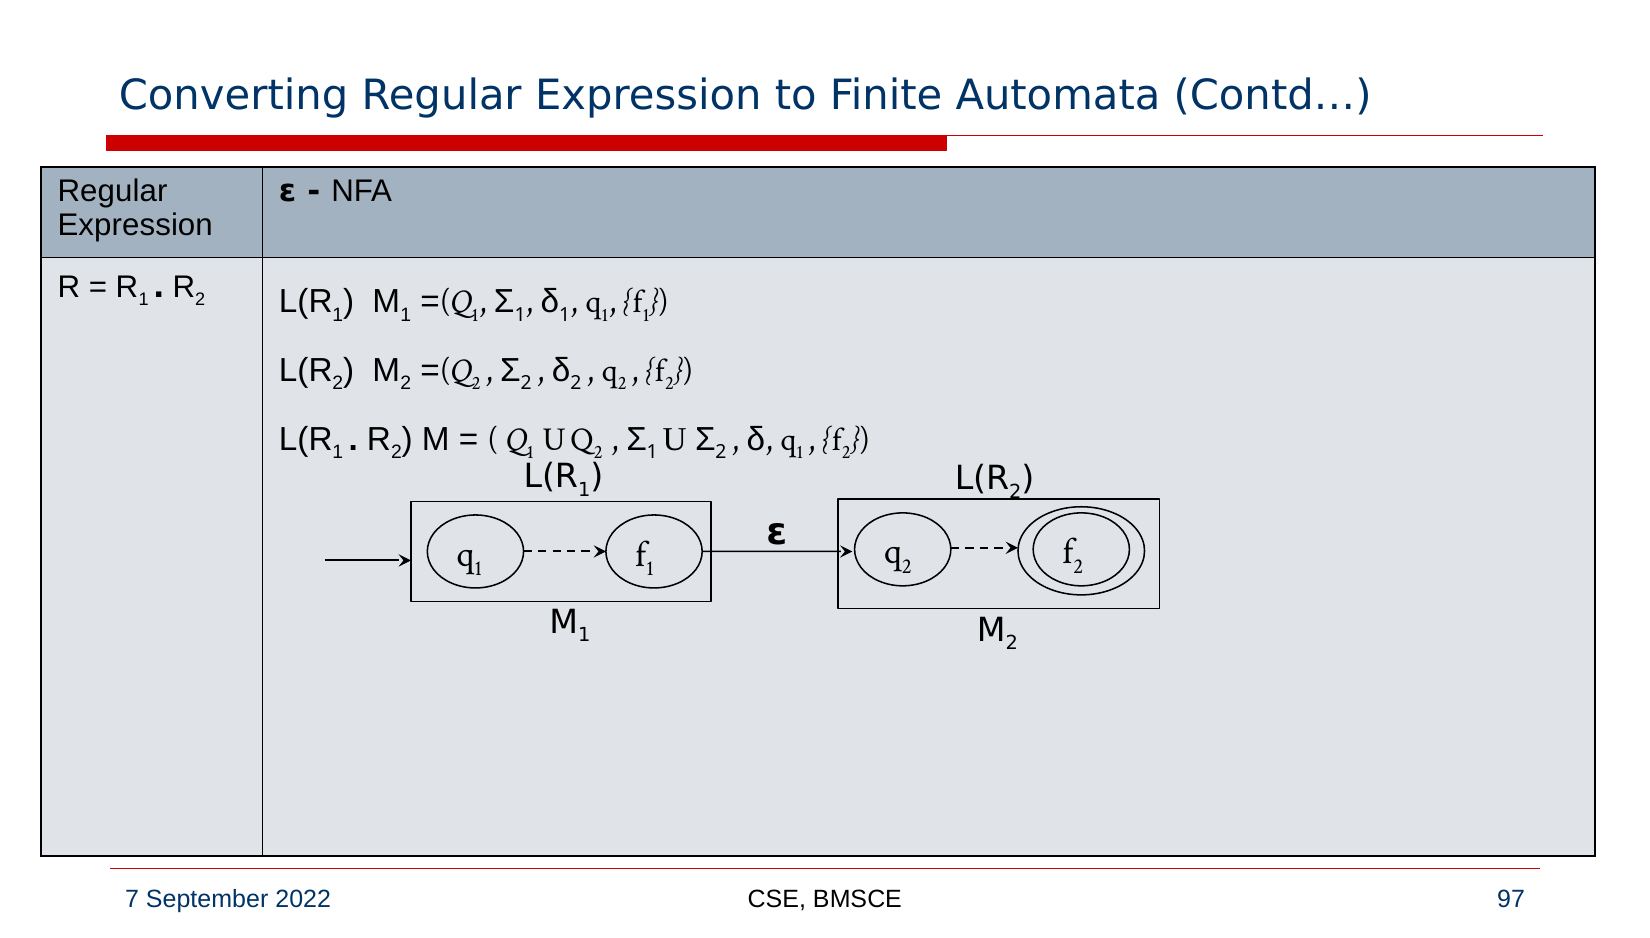

# Converting Regular Expression to Finite Automata (Contd…)
| Regular Expression | ε - NFA |
| --- | --- |
| R = R1 . R2 | L(R1) M1 =(Q1, Σ1, δ1, q1, {f1}) L(R2) M2 =(Q2 , Σ2 , δ2 , q2 , {f2}) L(R1 . R2) M = ( Q1 U Q2 , Σ1 U Σ2 , δ, q1 , {f2}) |
L(R1)
L(R2)

ε

q2
f2
q1
f1
M1
M2
CSE, BMSCE
97
7 September 2022